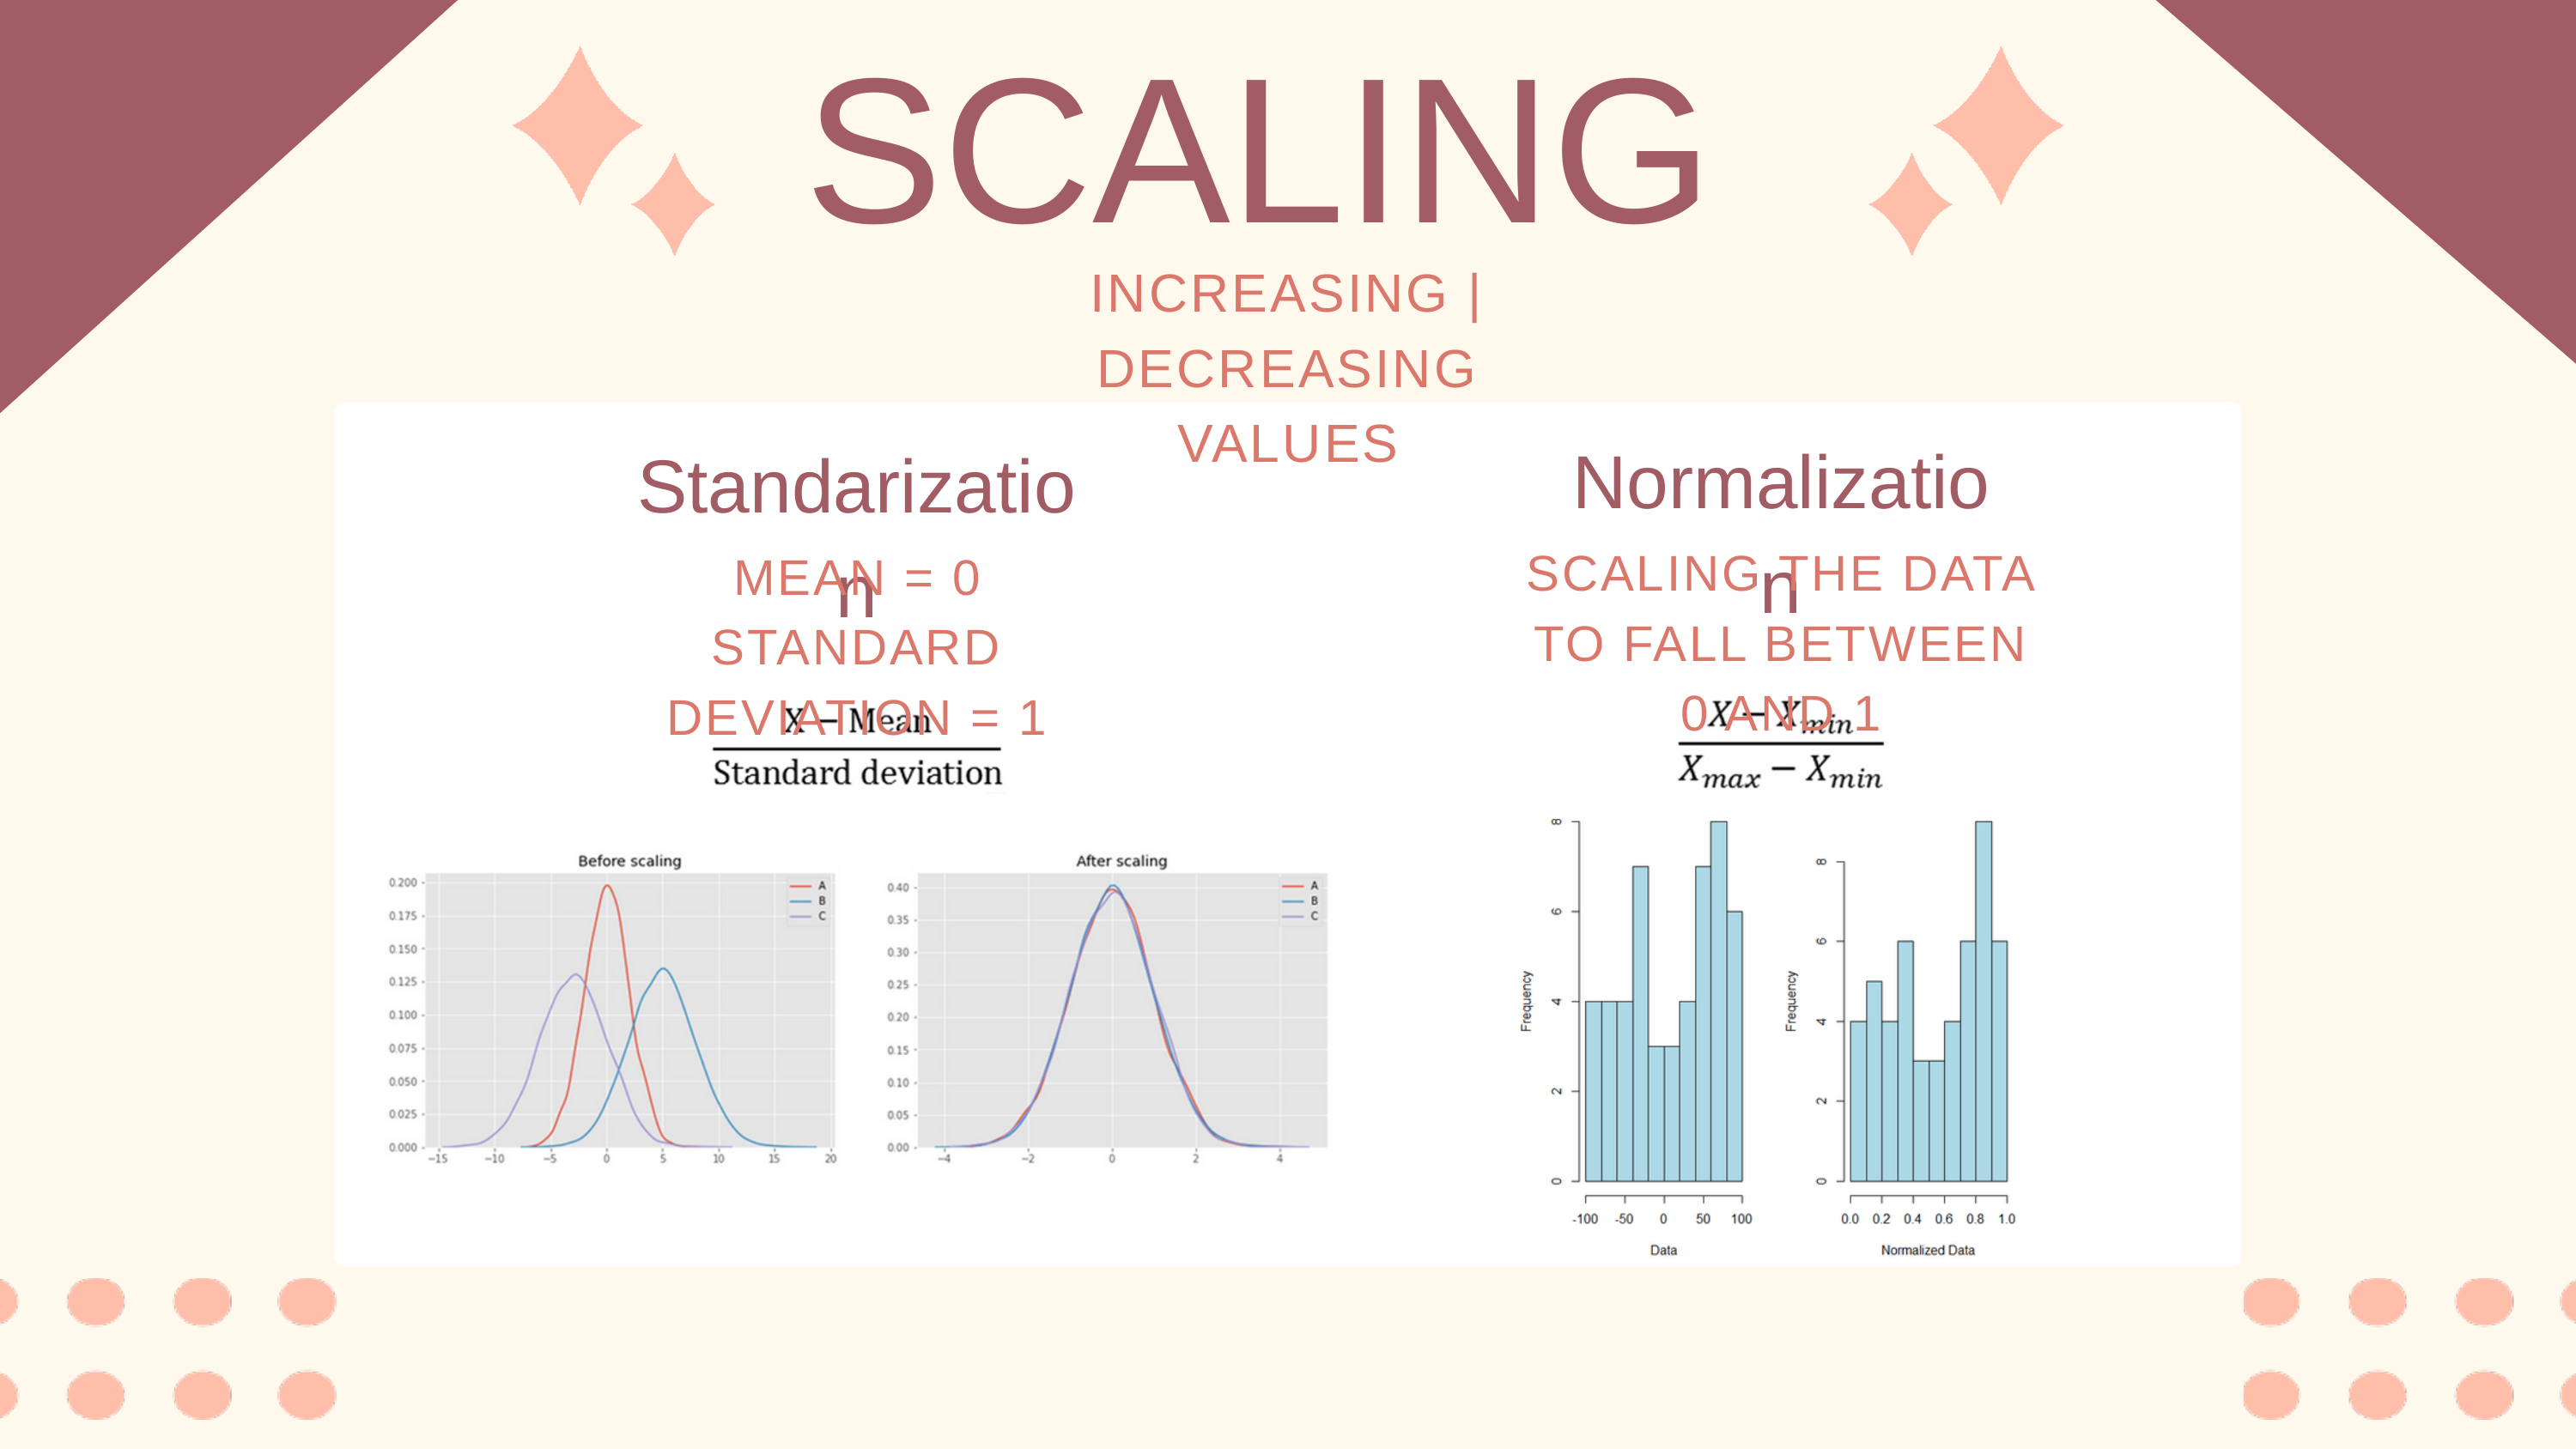

SCALING

INCREASING | DECREASING VALUES

Normalization
Standarization
SCALING THE DATA TO FALL BETWEEN 0 AND 1
MEAN = 0
STANDARD DEVIATION = 1